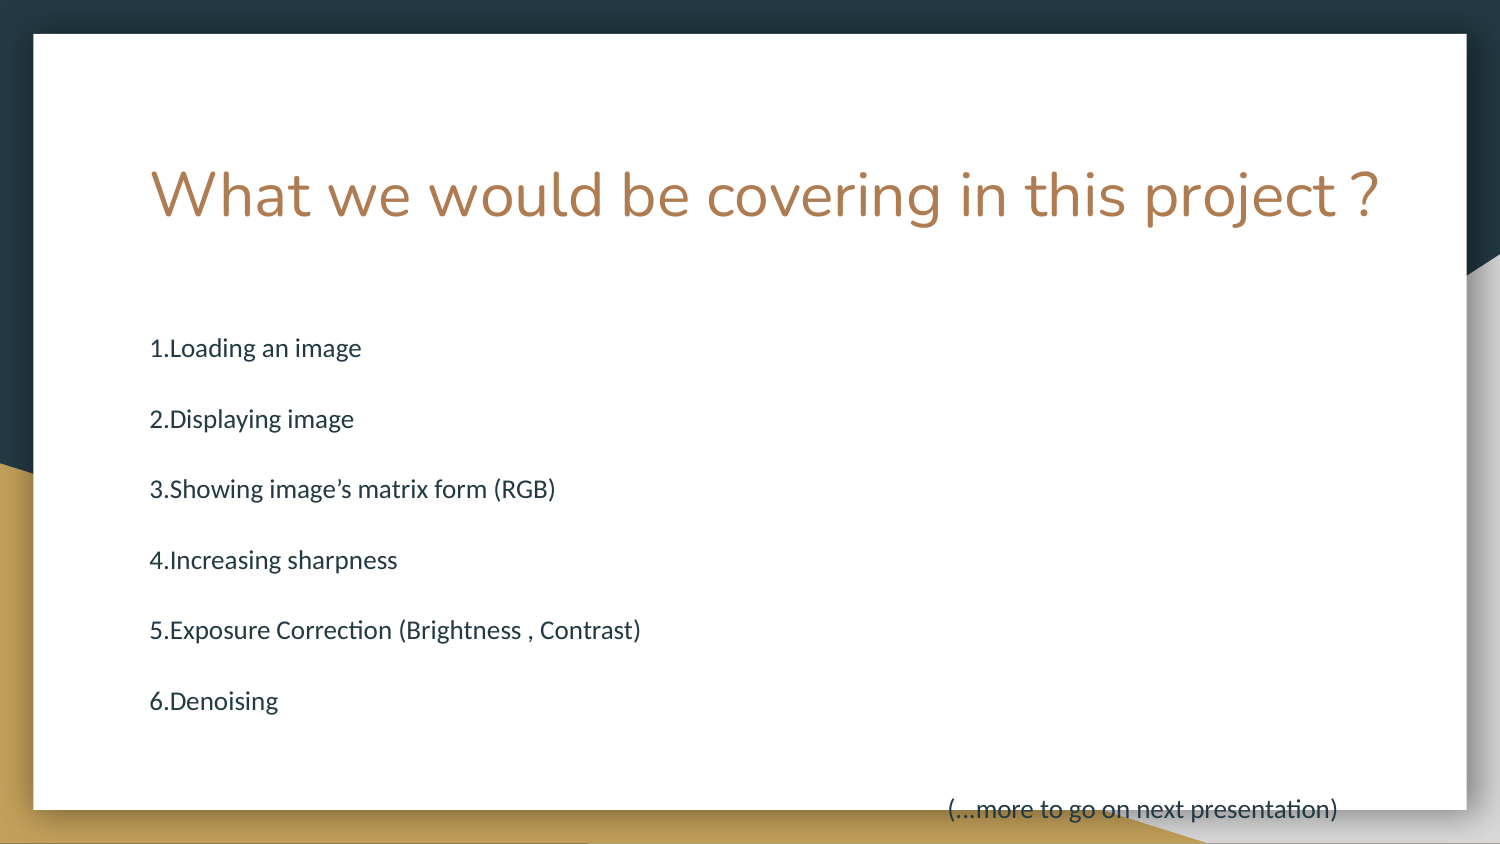

# What we would be covering in this project ?
1.Loading an image
2.Displaying image
3.Showing image’s matrix form (RGB)
4.Increasing sharpness
5.Exposure Correction (Brightness , Contrast)
6.Denoising
        (...more to go on next presentation)